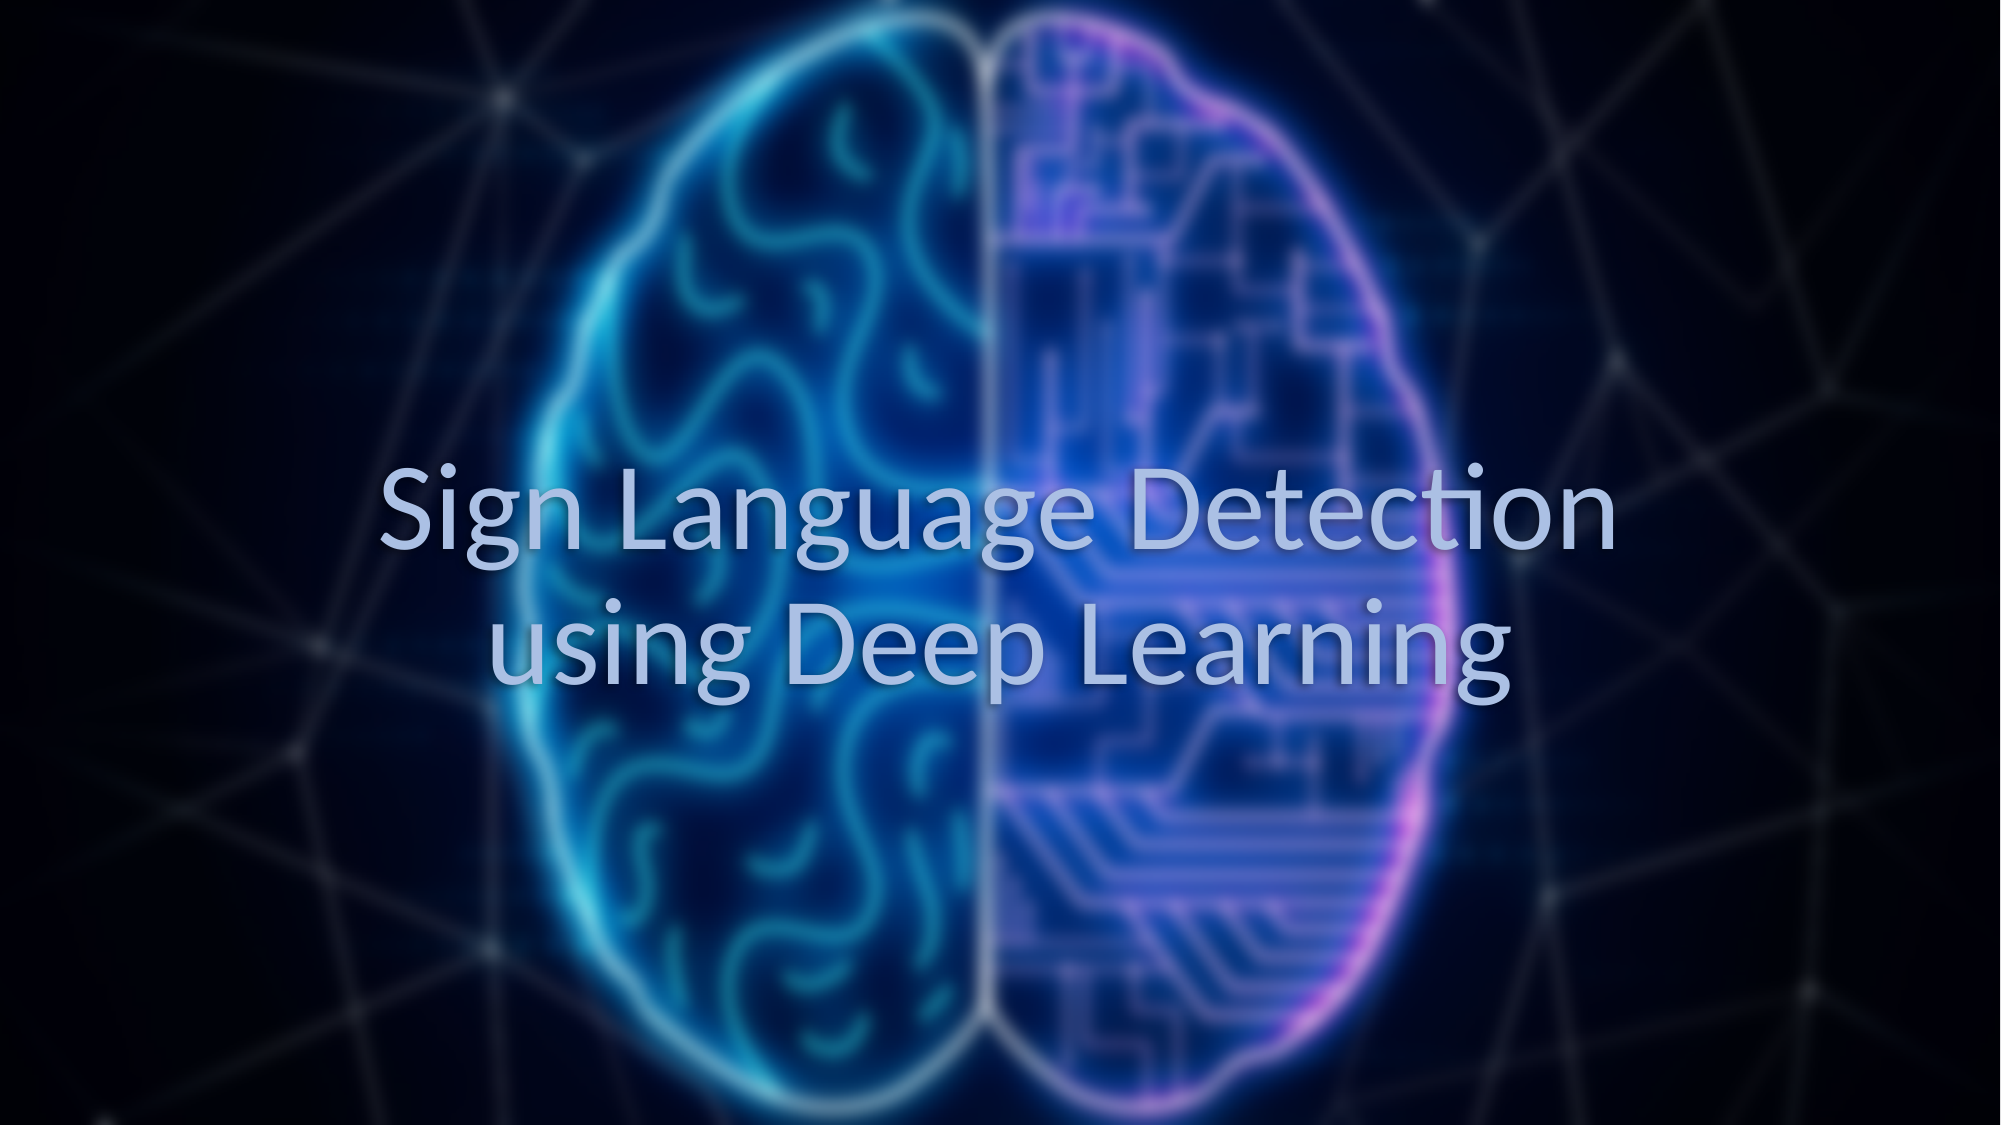

# Sign Language Detection using Deep Learning